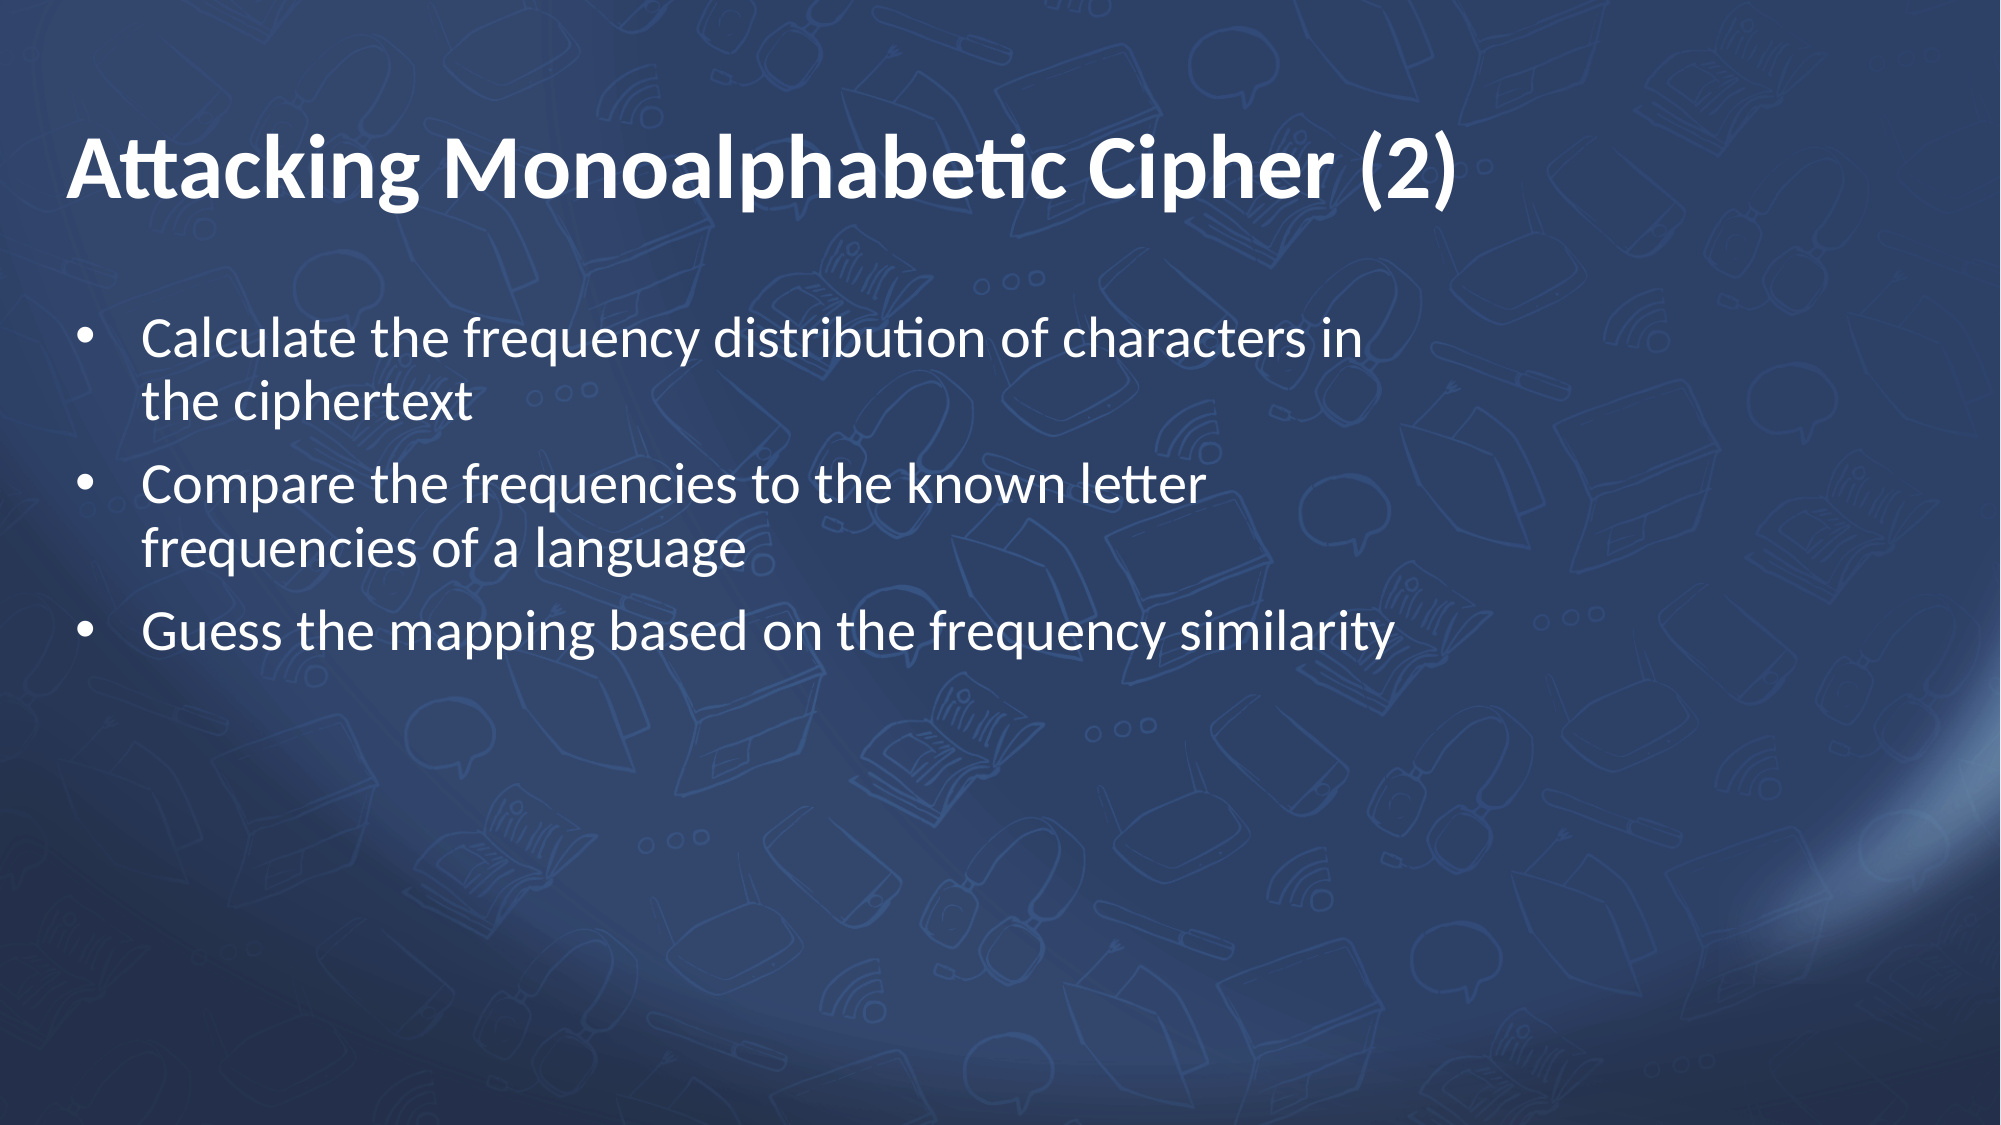

# Attacking Monoalphabetic Cipher (2)
Calculate the frequency distribution of characters in the ciphertext
Compare the frequencies to the known letter frequencies of a language
Guess the mapping based on the frequency similarity